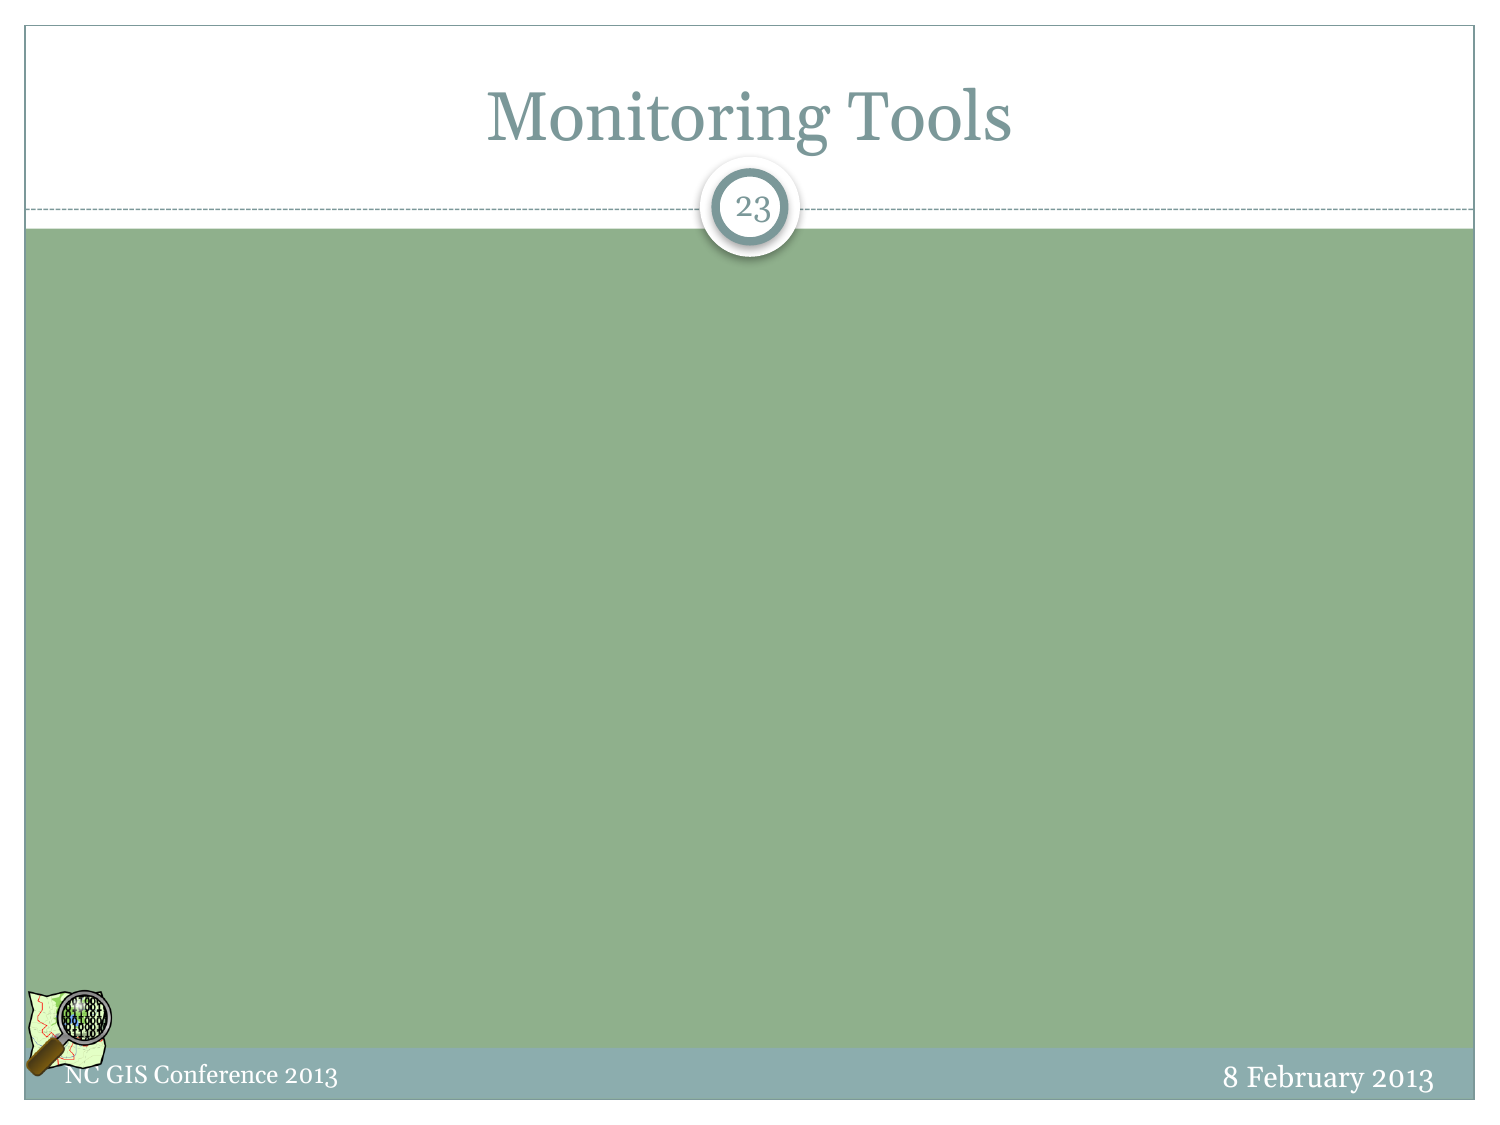

# Monitoring Tools
23

8 February 2013
NC GIS Conference 2013